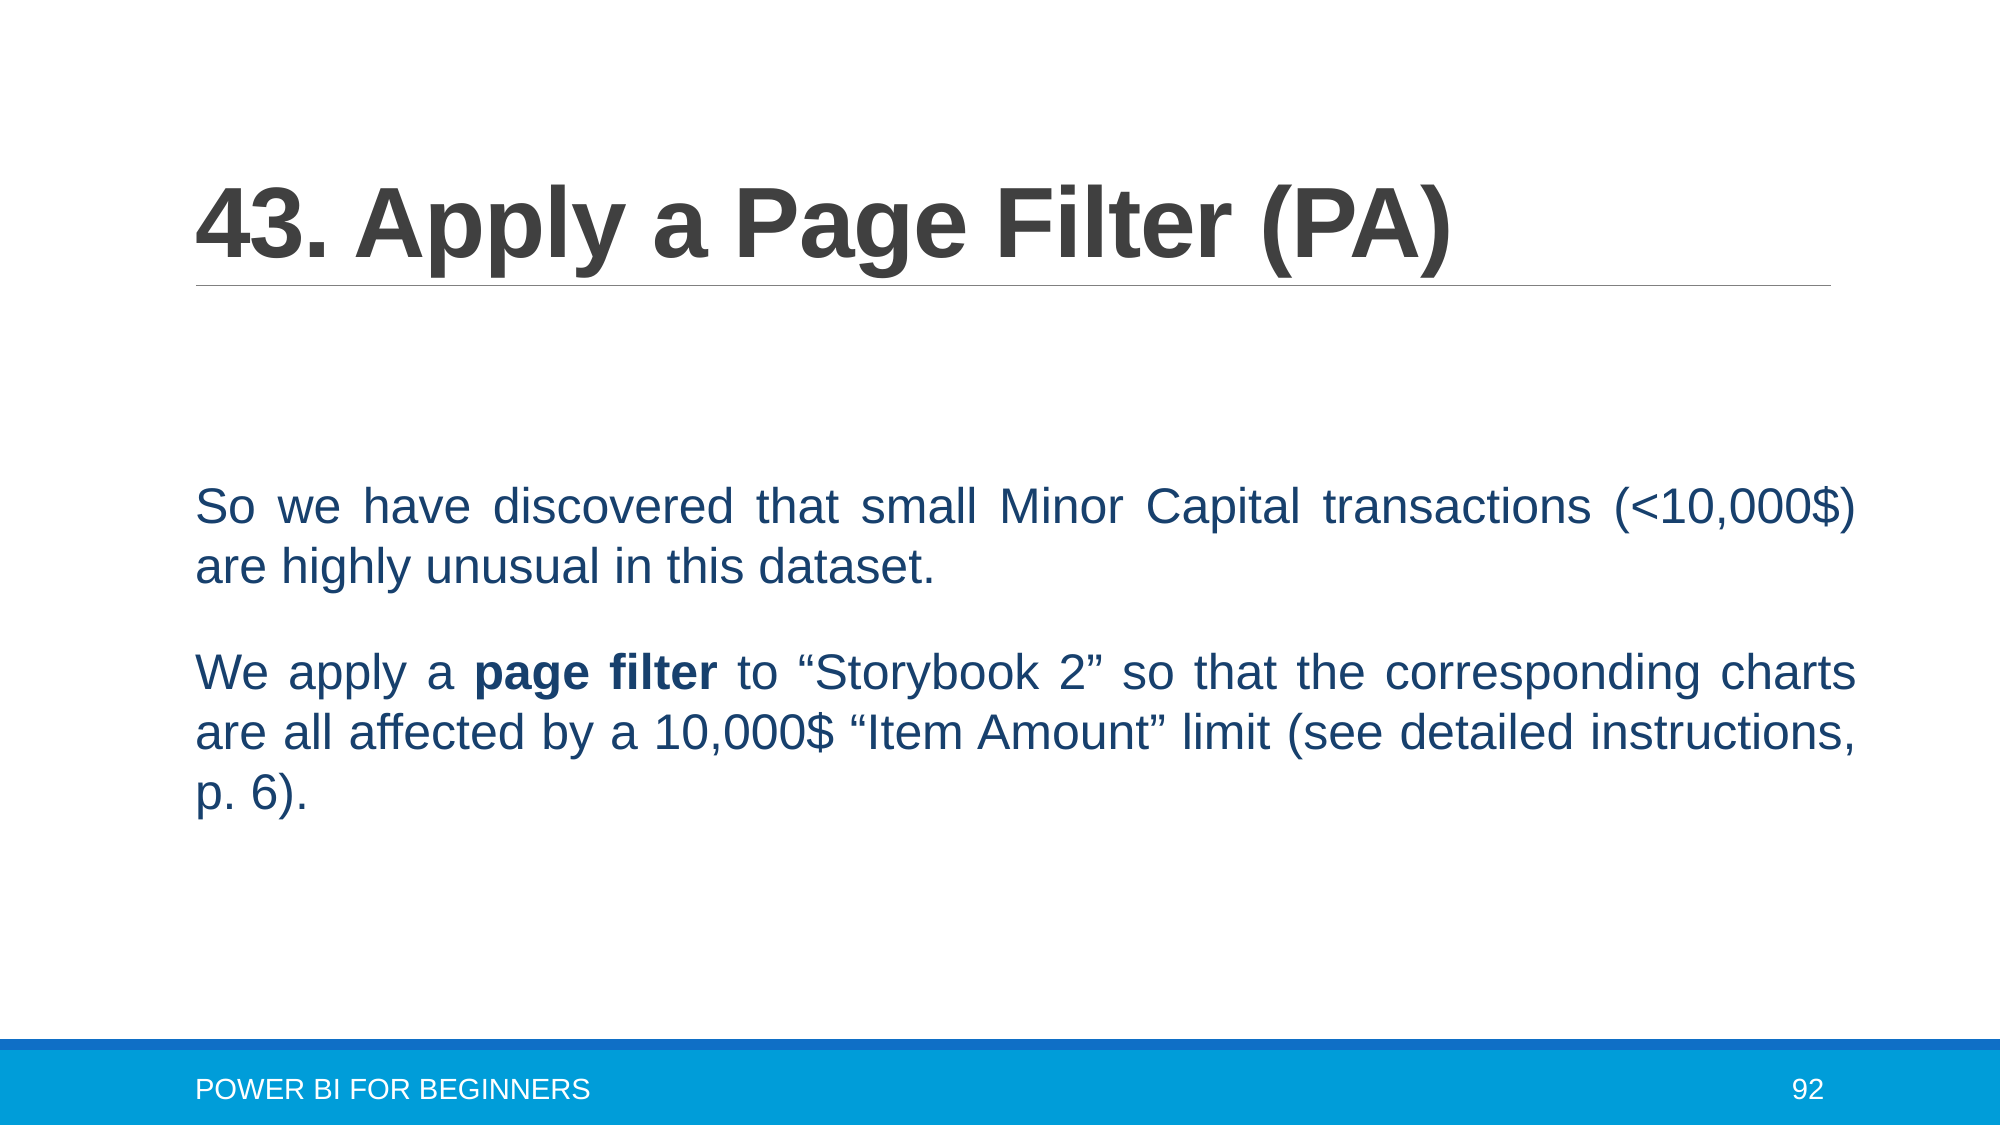

# 43. Apply a Page Filter (PA)
So we have discovered that small Minor Capital transactions (<10,000$) are highly unusual in this dataset.
We apply a page filter to “Storybook 2” so that the corresponding charts are all affected by a 10,000$ “Item Amount” limit (see detailed instructions, p. 6).
POWER BI FOR BEGINNERS
92